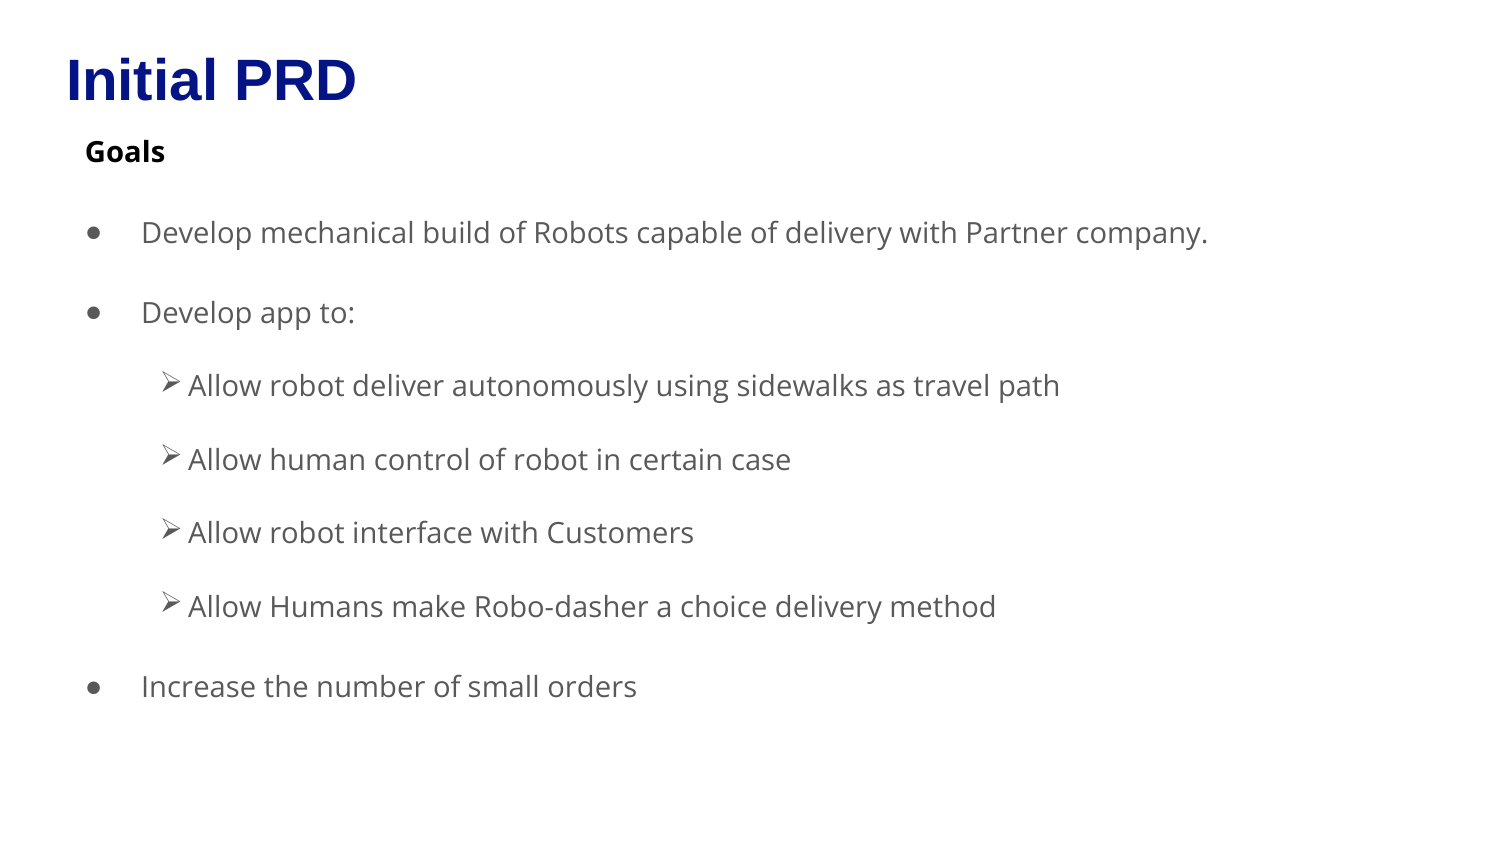

# Initial PRD
Goals

Develop mechanical build of Robots capable of delivery with Partner company.

Develop app to:
Allow robot deliver autonomously using sidewalks as travel path
Allow human control of robot in certain case
Allow robot interface with Customers
Allow Humans make Robo-dasher a choice delivery method

Increase the number of small orders